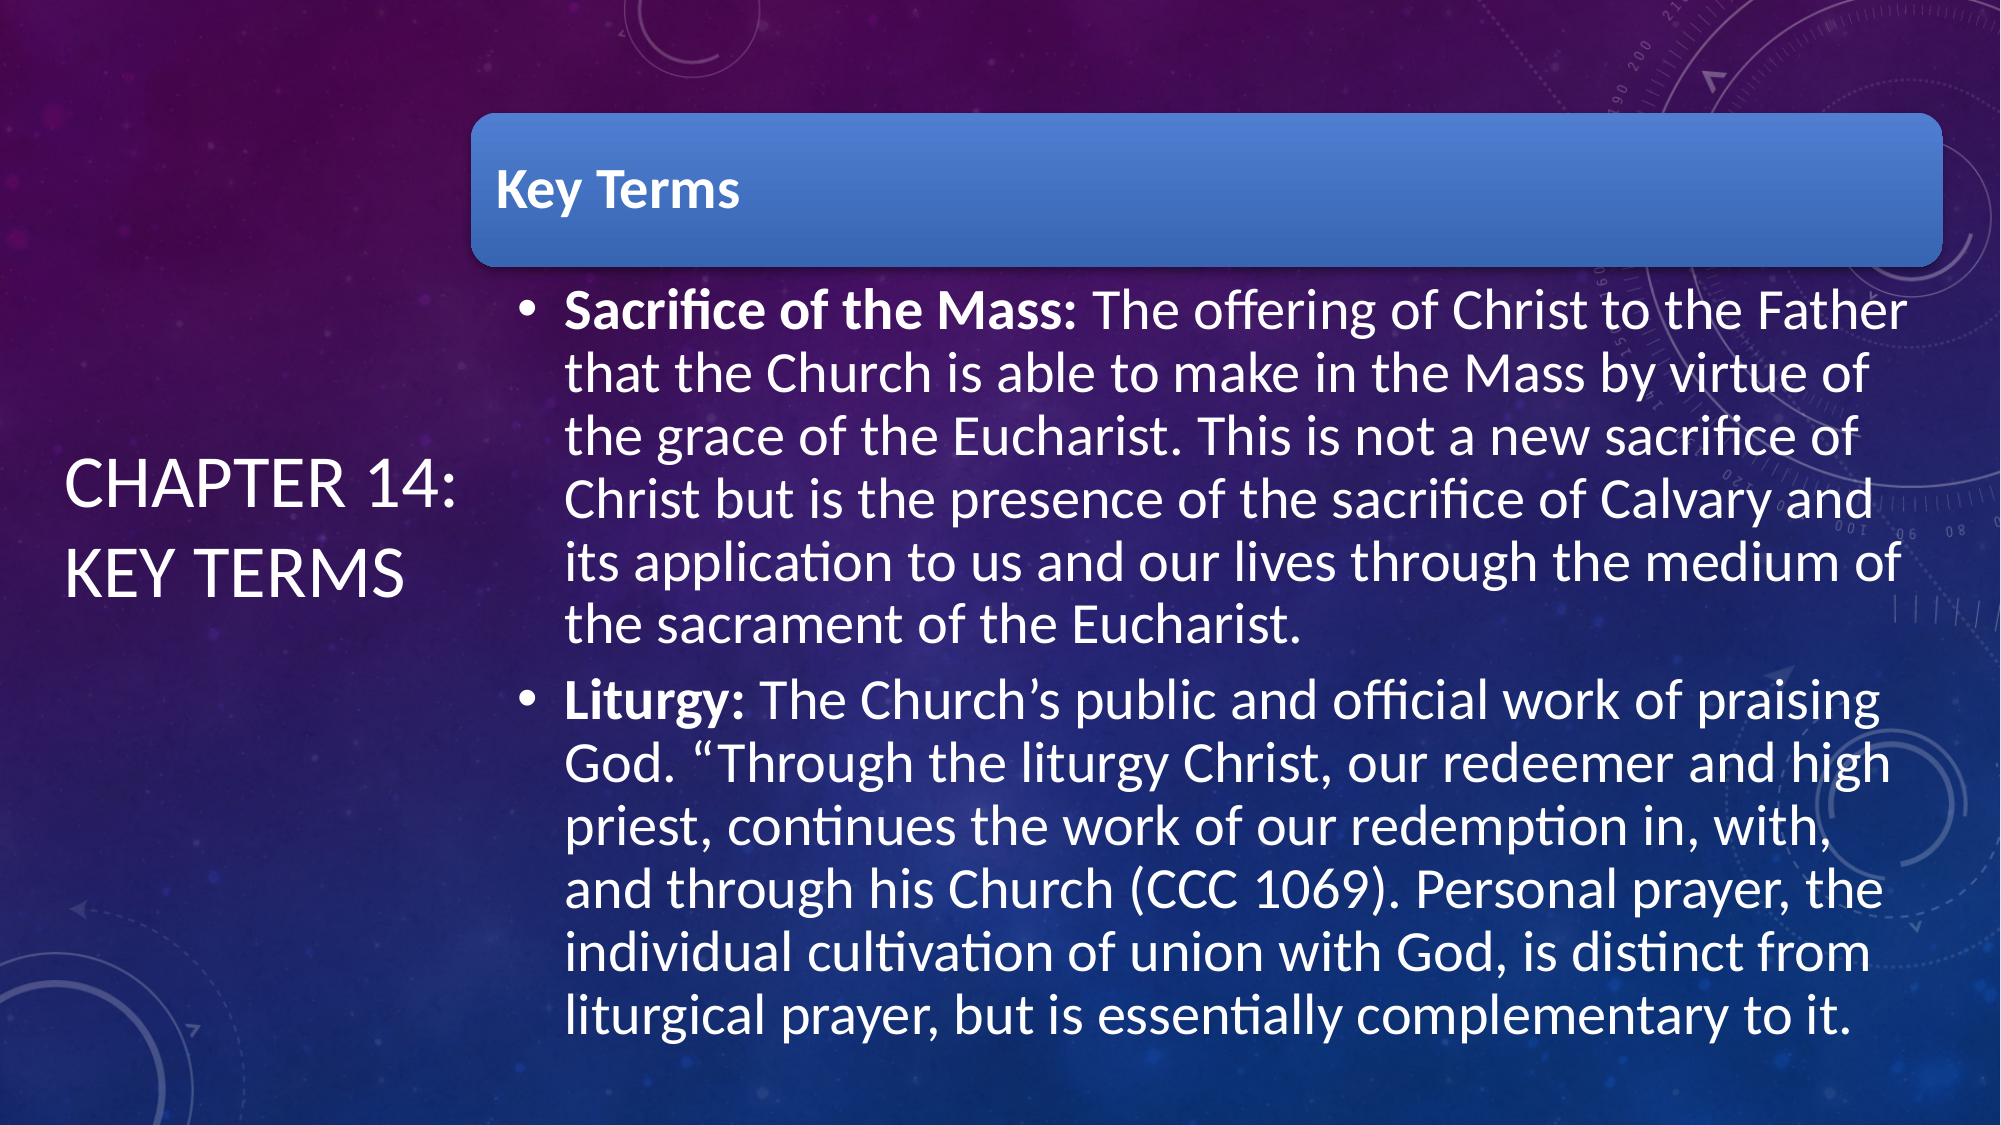

# Chapter 14: Key Terms

Key Terms
Sacrifice of the Mass: The offering of Christ to the Father that the Church is able to make in the Mass by virtue of the grace of the Eucharist. This is not a new sacrifice of Christ but is the presence of the sacrifice of Calvary and its application to us and our lives through the medium of the sacrament of the Eucharist.
Liturgy: The Church’s public and official work of praising God. “Through the liturgy Christ, our redeemer and high priest, continues the work of our redemption in, with, and through his Church (CCC 1069). Personal prayer, the individual cultivation of union with God, is distinct from liturgical prayer, but is essentially complementary to it.